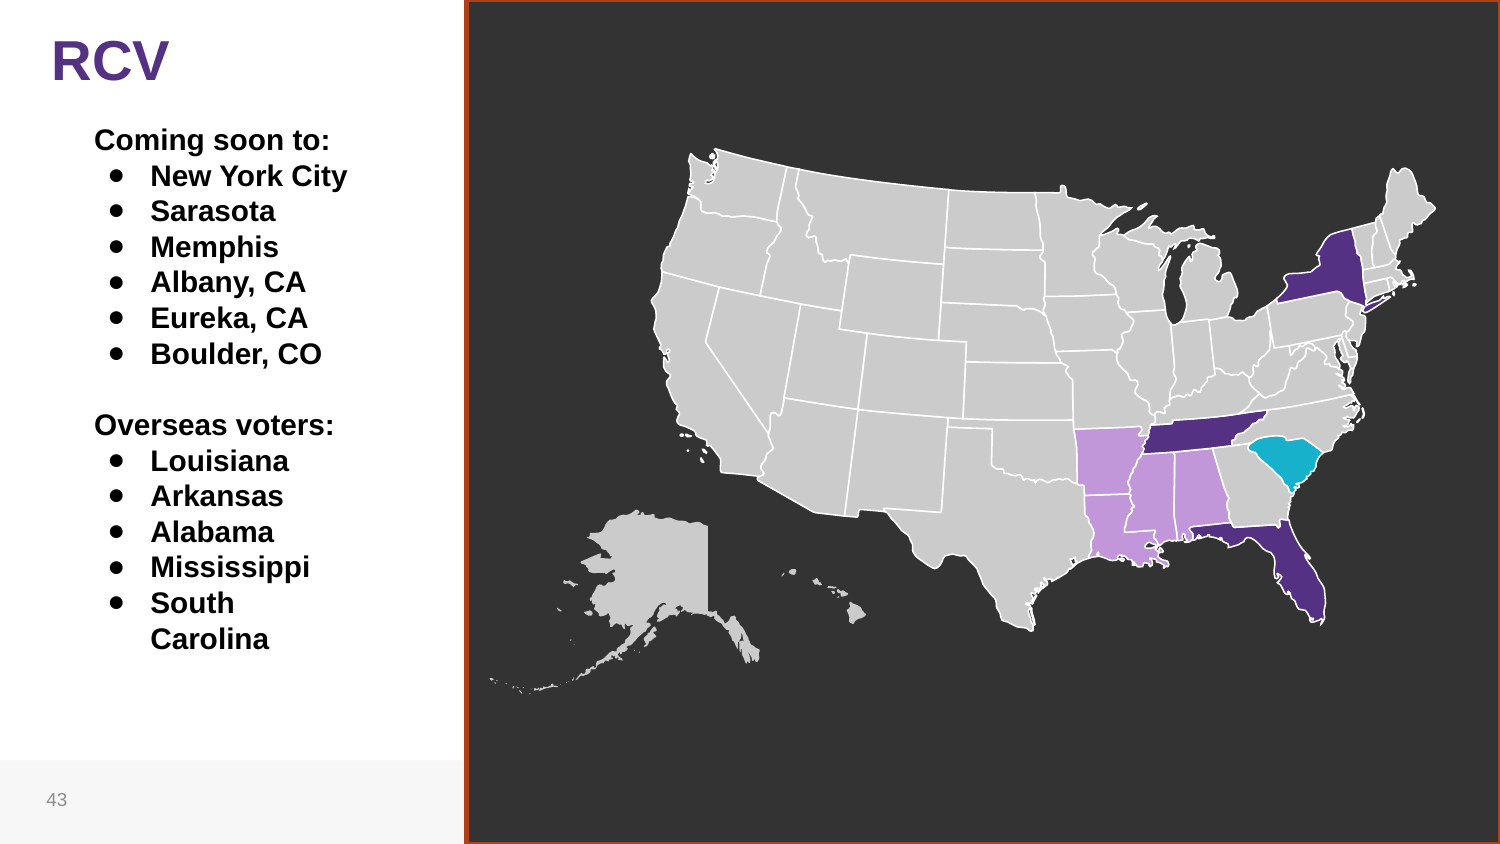

RCV
Coming soon to:
New York City
Sarasota
Memphis
Albany, CA
Eureka, CA
Boulder, CO

Overseas voters:
Louisiana
Arkansas
Alabama
Mississippi
South Carolina

43